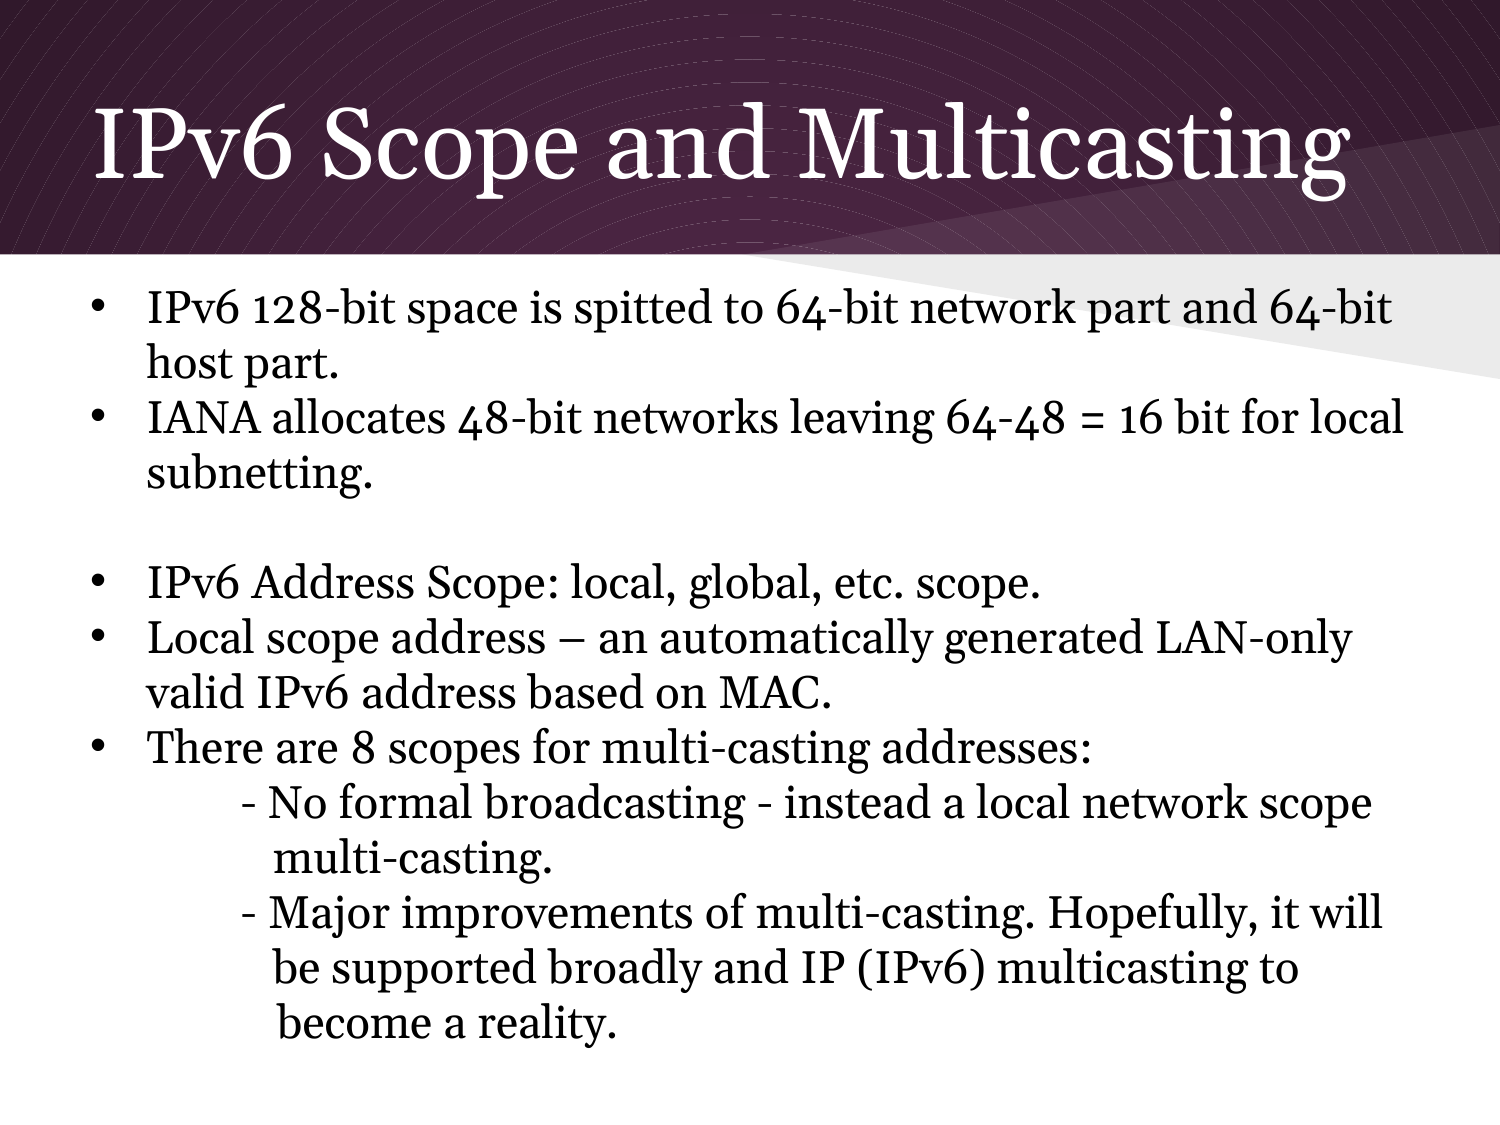

# IPv6 Scope and Multicasting
IPv6 128-bit space is spitted to 64-bit network part and 64-bit host part.
IANA allocates 48-bit networks leaving 64-48 = 16 bit for local subnetting.

IPv6 Address Scope: local, global, etc. scope.
Local scope address – an automatically generated LAN-only valid IPv6 address based on MAC.
There are 8 scopes for multi-casting addresses:
	- No formal broadcasting - instead a local network scope
	   multi-casting.
	- Major improvements of multi-casting. Hopefully, it will
 	   be supported broadly and IP (IPv6) multicasting to
                 become a reality.